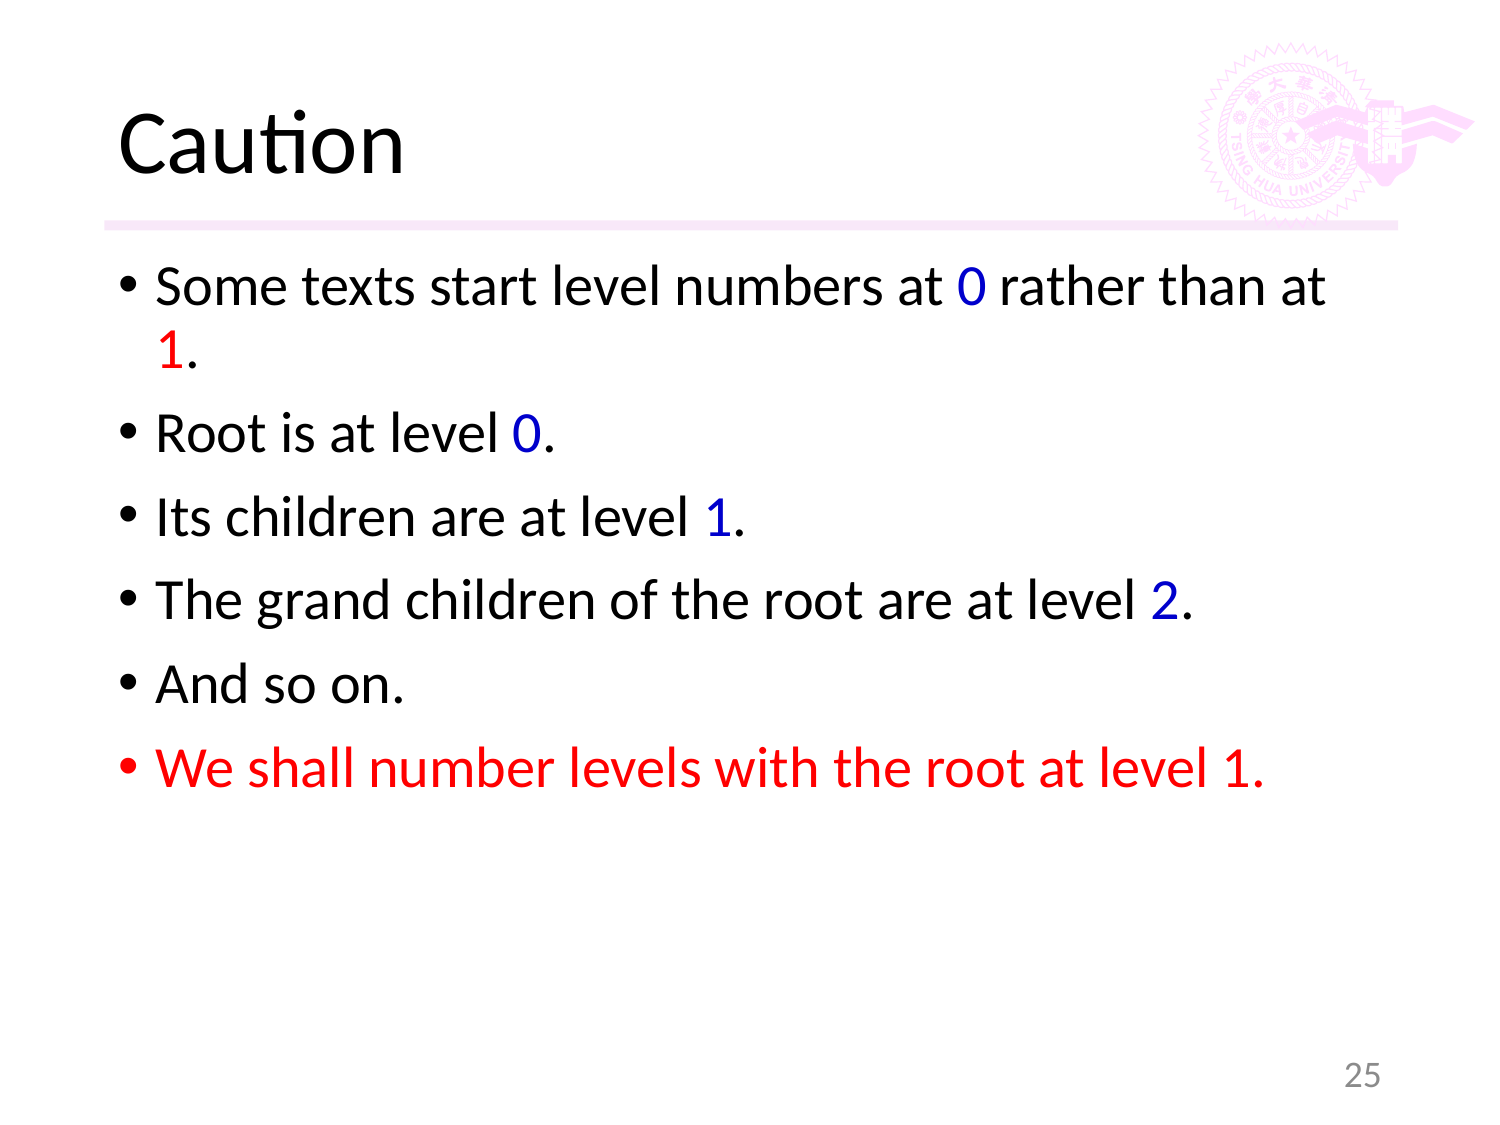

# Caution
Some texts start level numbers at 0 rather than at 1.
Root is at level 0.
Its children are at level 1.
The grand children of the root are at level 2.
And so on.
We shall number levels with the root at level 1.

25